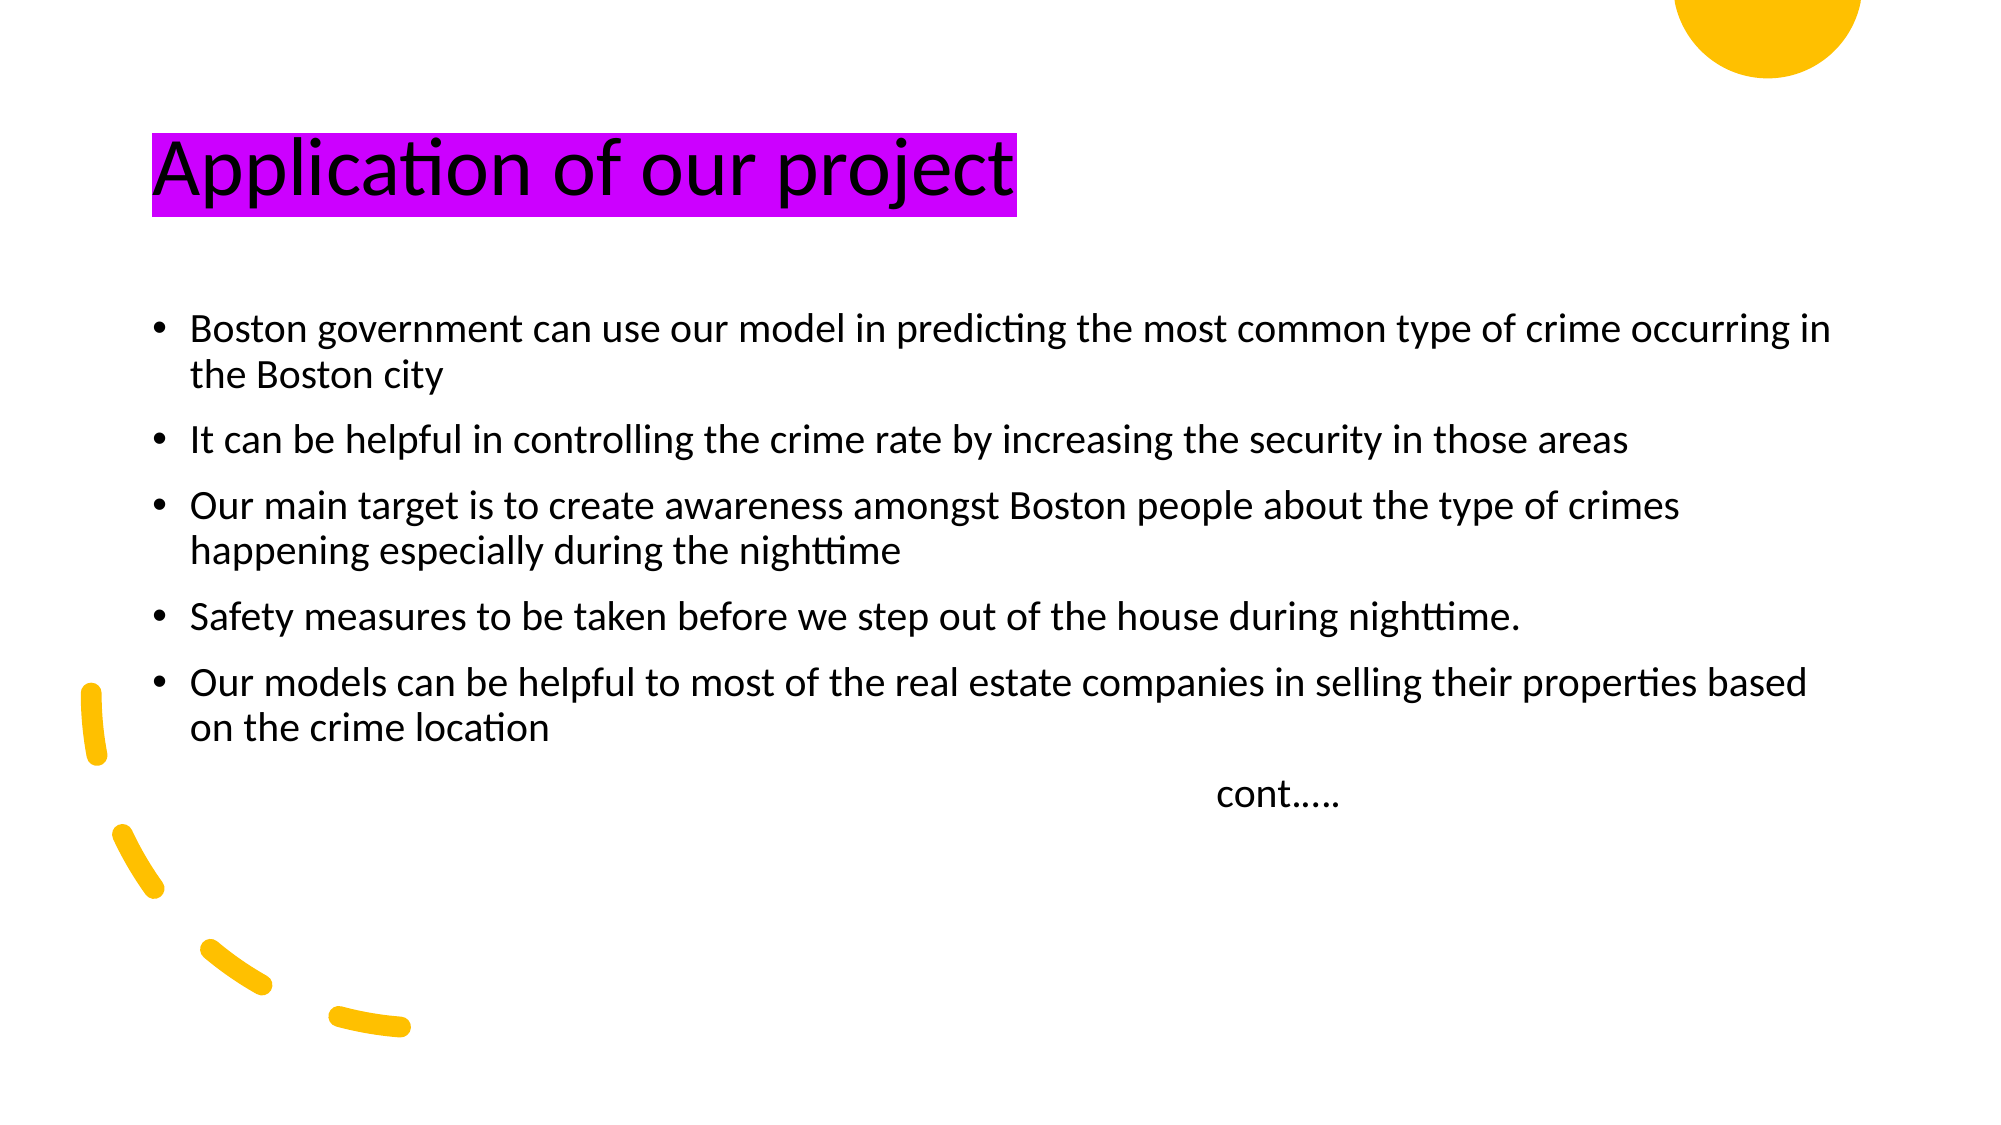

# Application of our project
Boston government can use our model in predicting the most common type of crime occurring in the Boston city
It can be helpful in controlling the crime rate by increasing the security in those areas
Our main target is to create awareness amongst Boston people about the type of crimes happening especially during the nighttime
Safety measures to be taken before we step out of the house during nighttime.
Our models can be helpful to most of the real estate companies in selling their properties based on the crime location
                                                                                                                cont.….